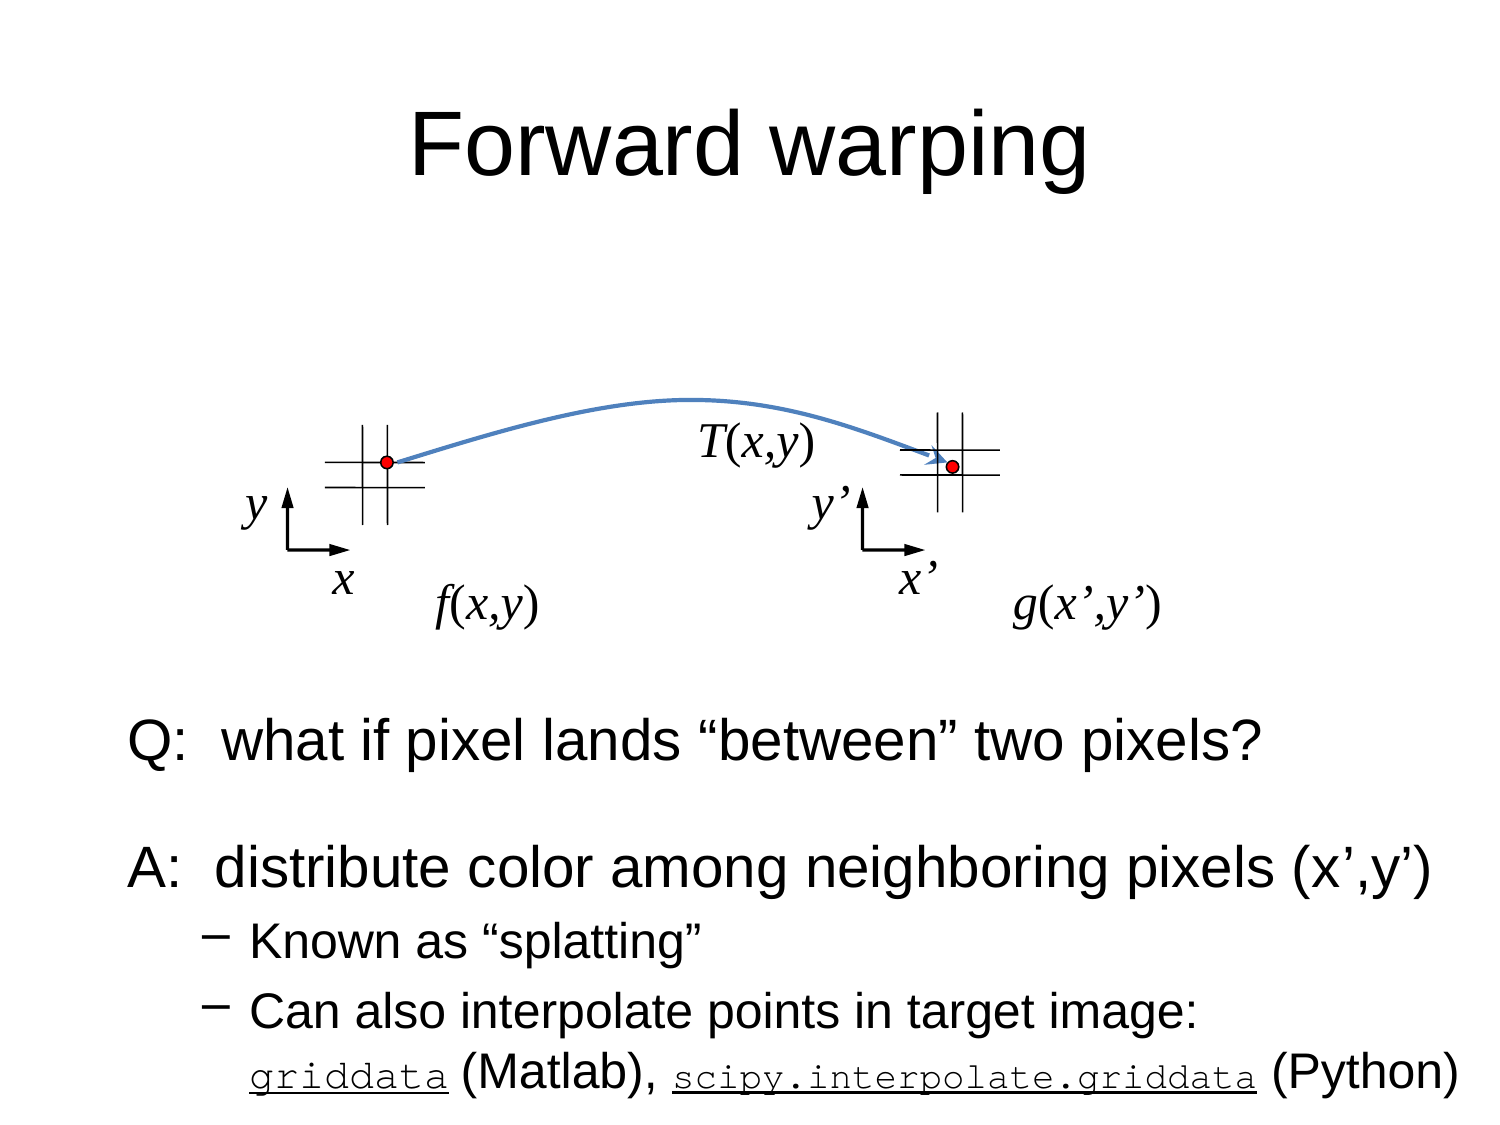

# Forward warping

T(x,y)

y
y’

x
x’
f(x,y)
g(x’,y’)
Q:  what if pixel lands “between” two pixels?
A:  distribute color among neighboring pixels (x’,y’)
Known as “splatting”
Can also interpolate points in target image:
griddata (Matlab), scipy.interpolate.griddata (Python)